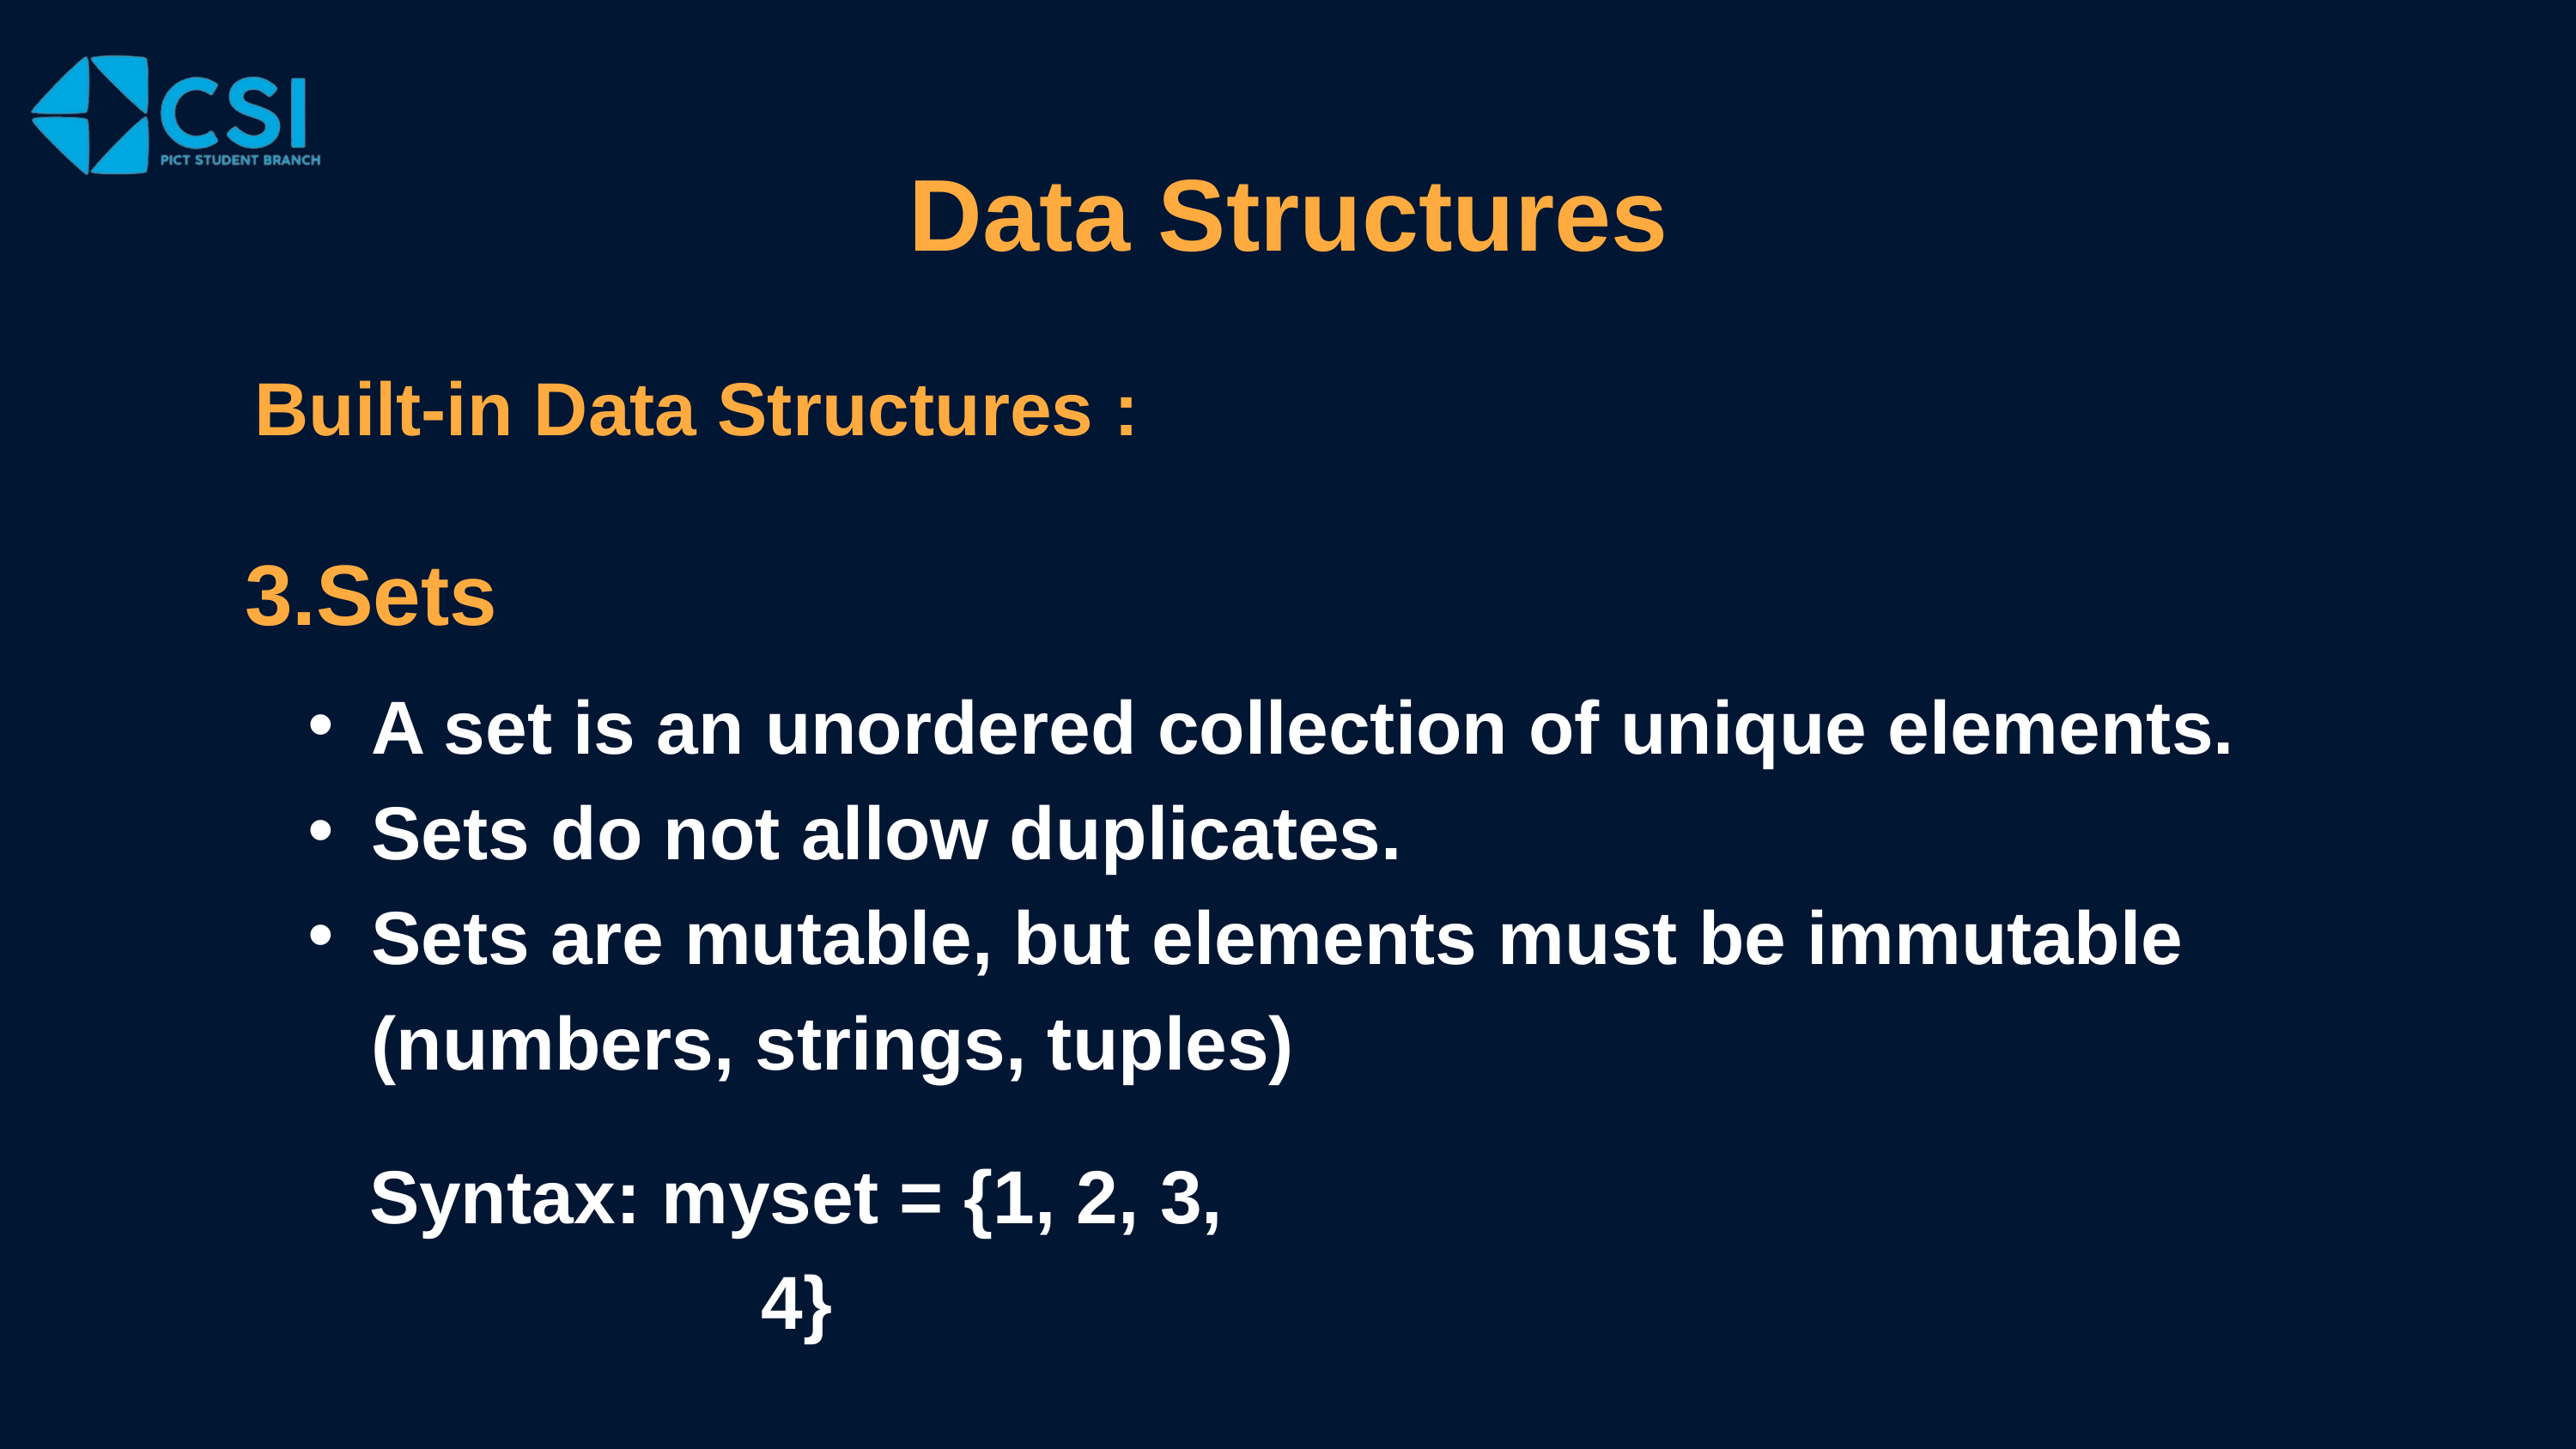

Data Structures
Built-in Data Structures :
3.Sets
A set is an unordered collection of unique elements.
Sets do not allow duplicates.
Sets are mutable, but elements must be immutable (numbers, strings, tuples)

Syntax: myset = {1, 2, 3, 4}